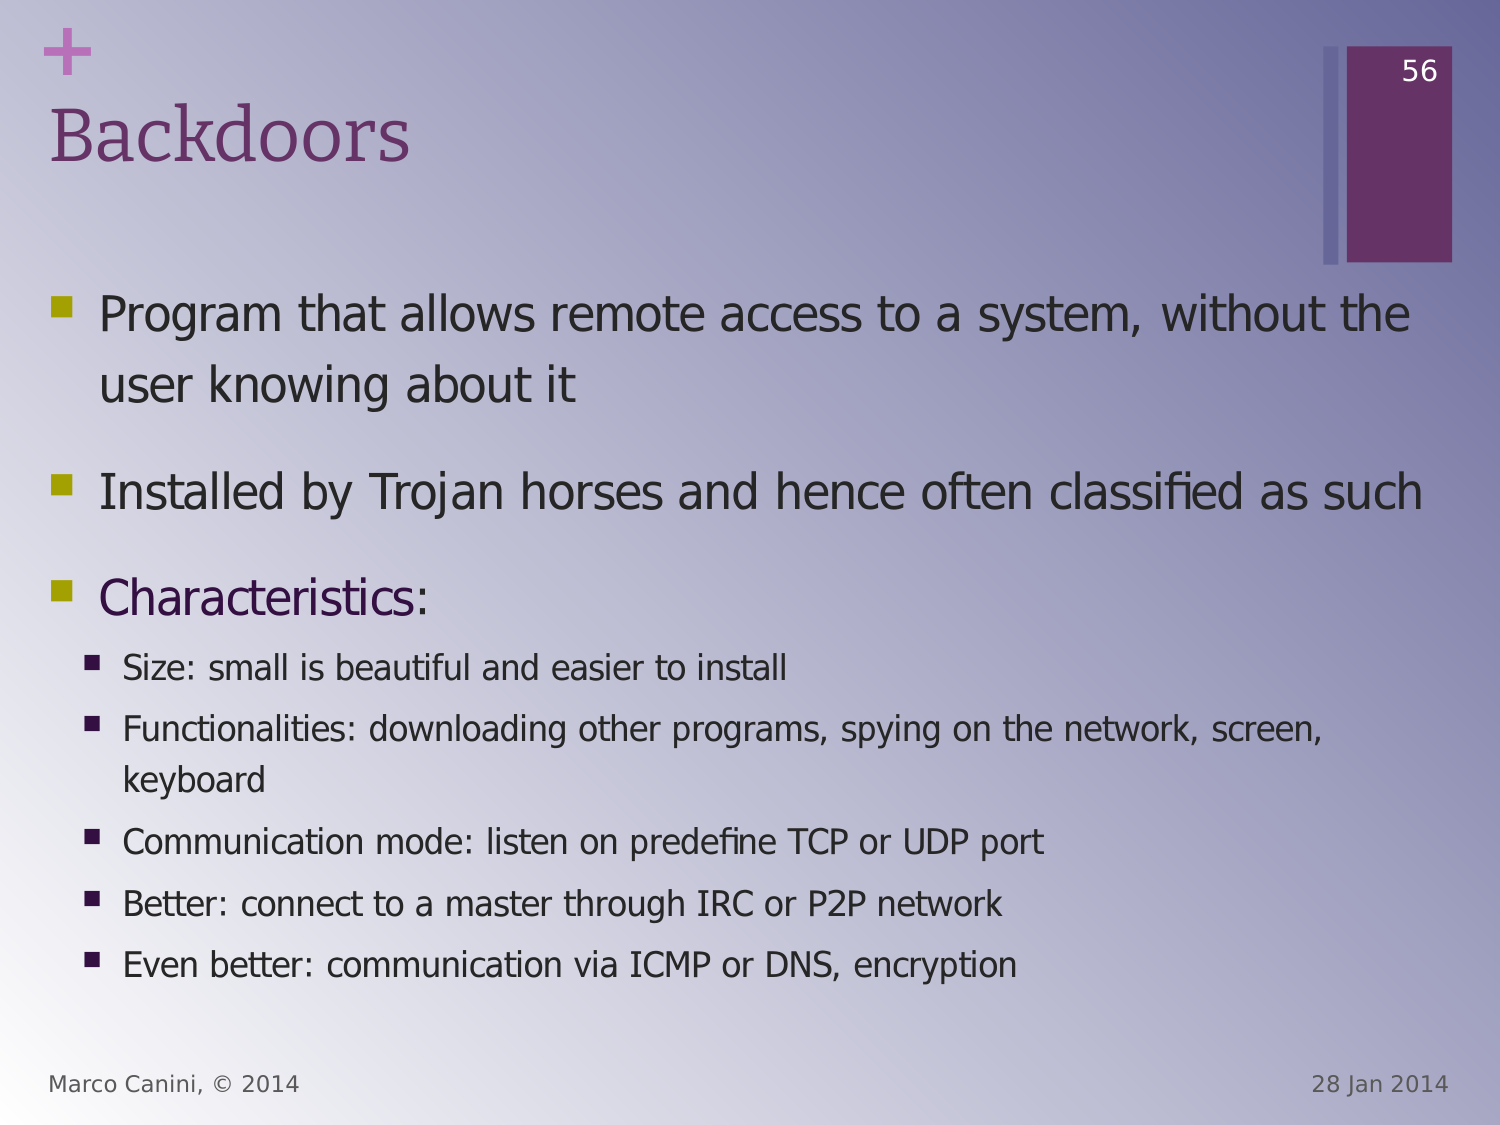

56
# Backdoors
Program that allows remote access to a system, without the user knowing about it
Installed by Trojan horses and hence often classified as such
Characteristics:
Size: small is beautiful and easier to install
Functionalities: downloading other programs, spying on the network, screen, keyboard
Communication mode: listen on predefine TCP or UDP port
Better: connect to a master through IRC or P2P network
Even better: communication via ICMP or DNS, encryption

Marco Canini, © 2014
28 Jan 2014